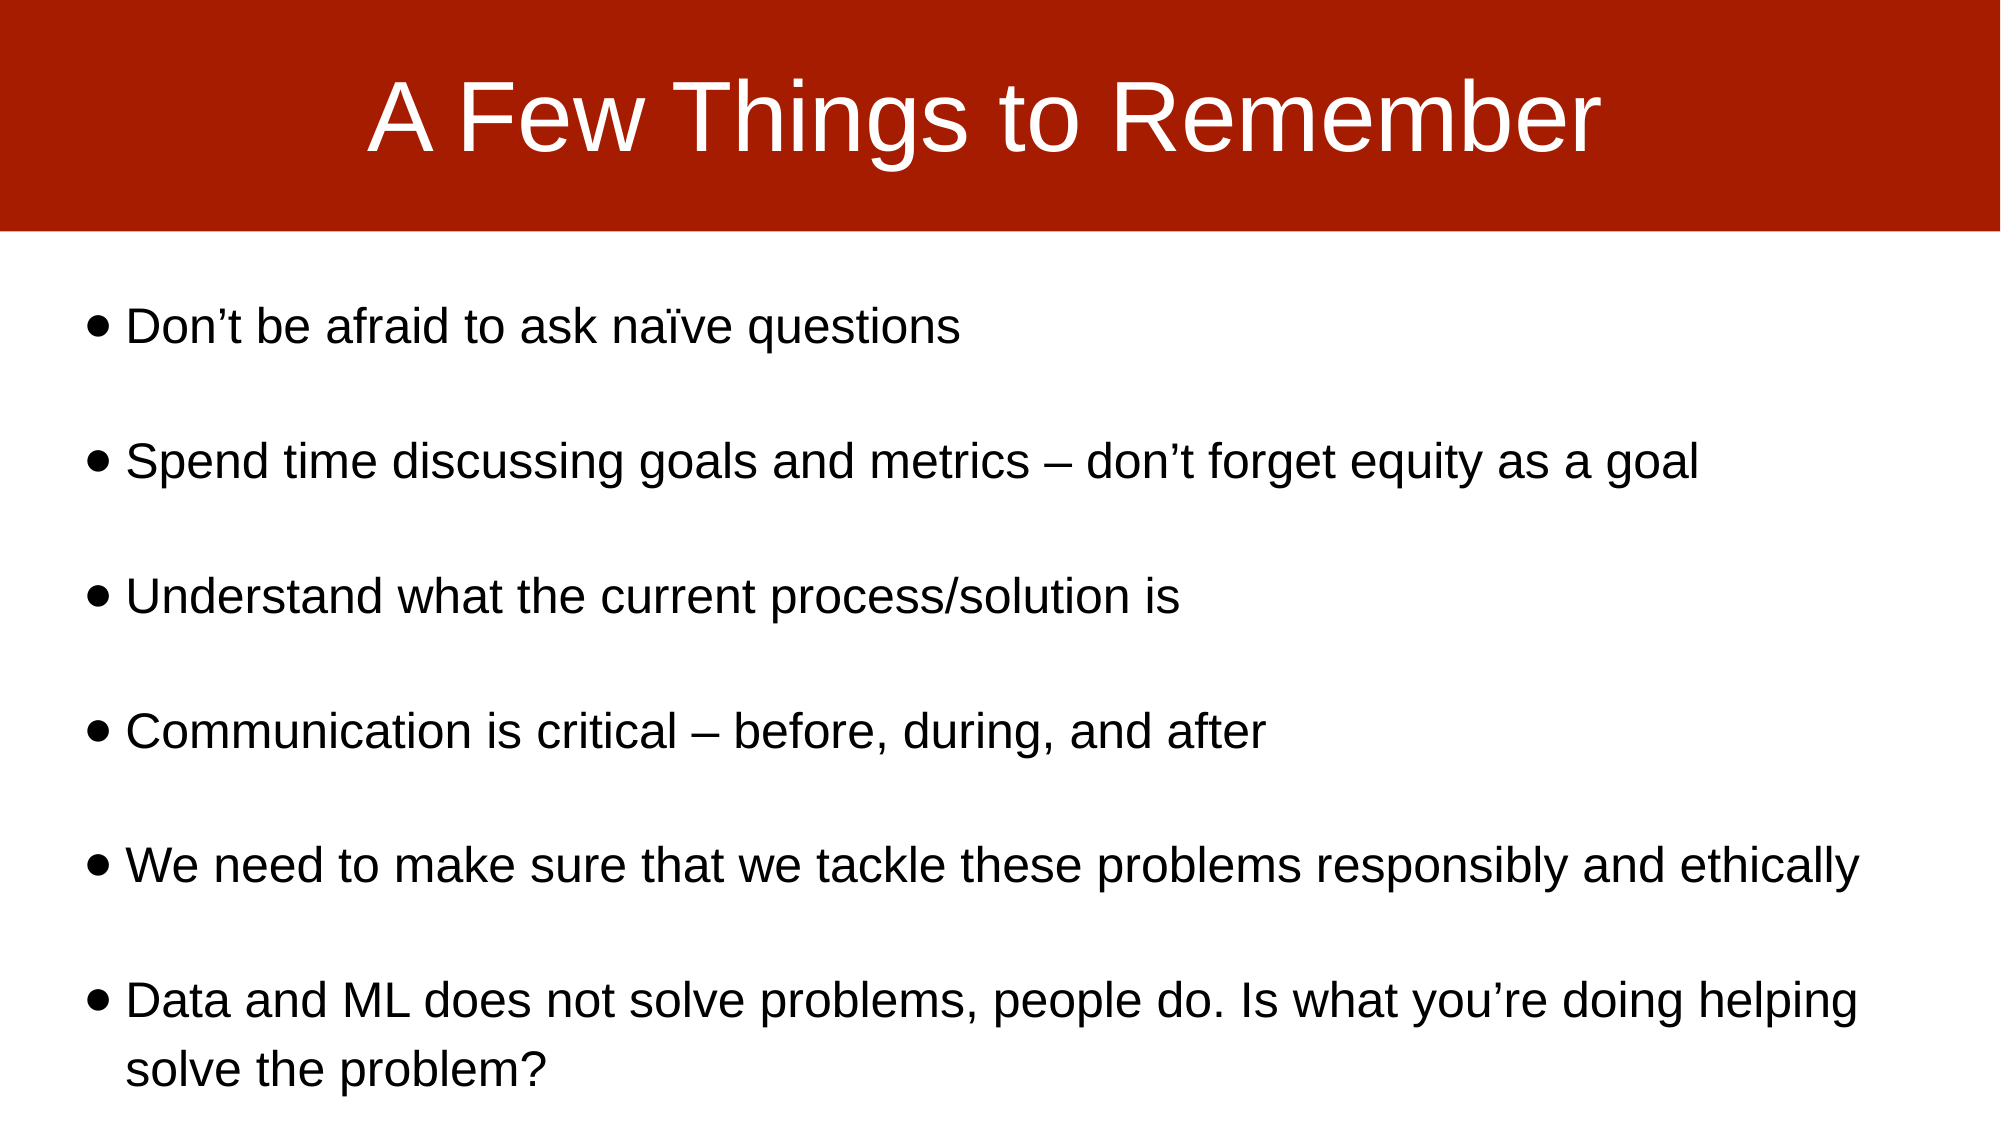

# A Few Things to Remember
Don’t be afraid to ask naïve questions

Spend time discussing goals and metrics – don’t forget equity as a goal

Understand what the current process/solution is

Communication is critical – before, during, and after

We need to make sure that we tackle these problems responsibly and ethically

Data and ML does not solve problems, people do. Is what you’re doing helping solve the problem?